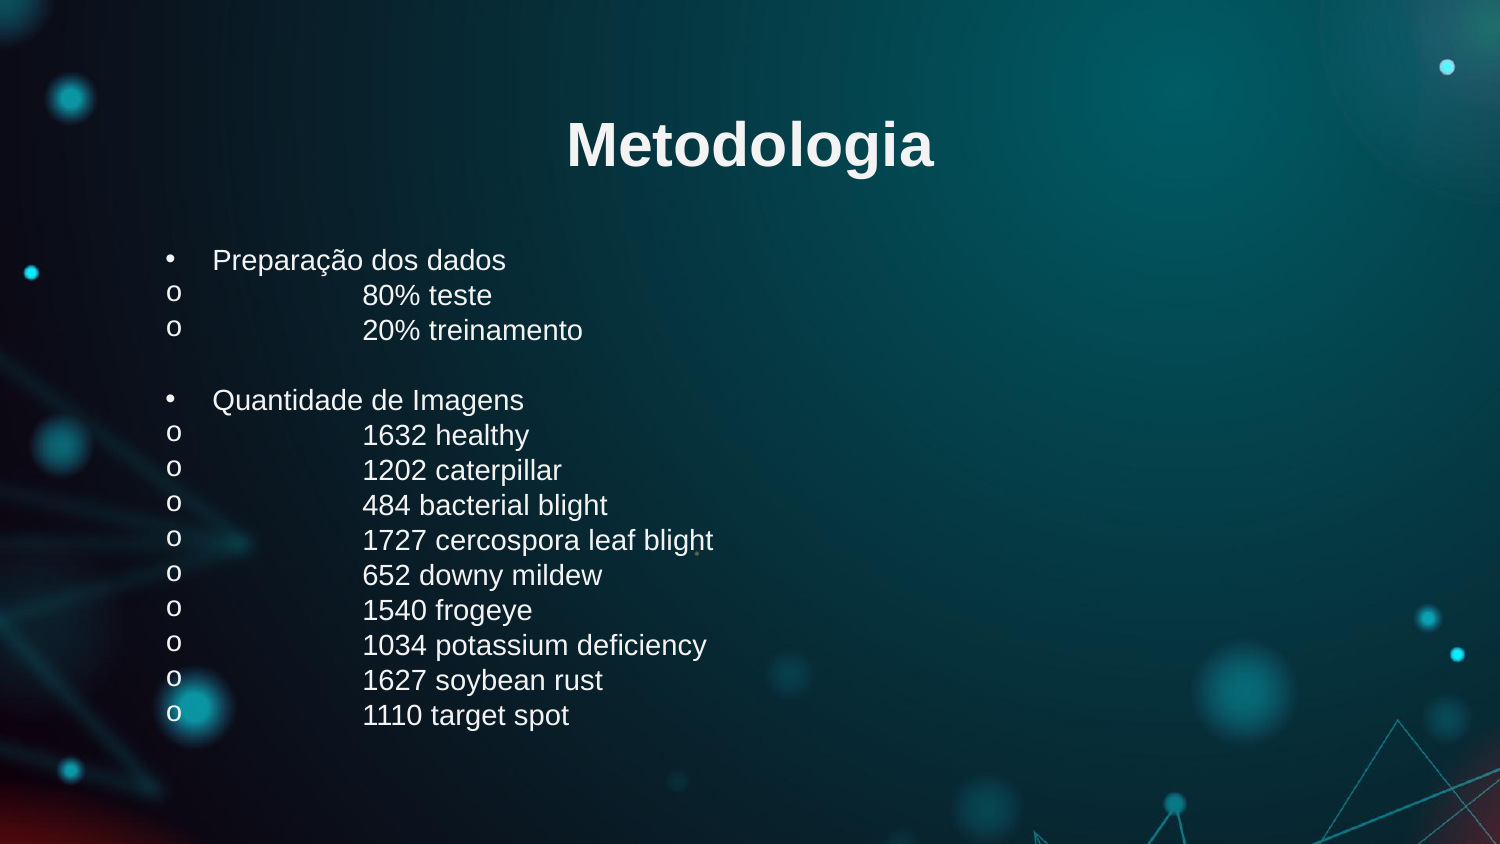

# Metodologia
Preparação dos dados
    	80% teste
    	20% treinamento

Quantidade de Imagens
	1632 healthy
	1202 caterpillar
	484 bacterial blight
	1727 cercospora leaf blight
	652 downy mildew
	1540 frogeye
	1034 potassium deficiency
	1627 soybean rust
	1110 target spot